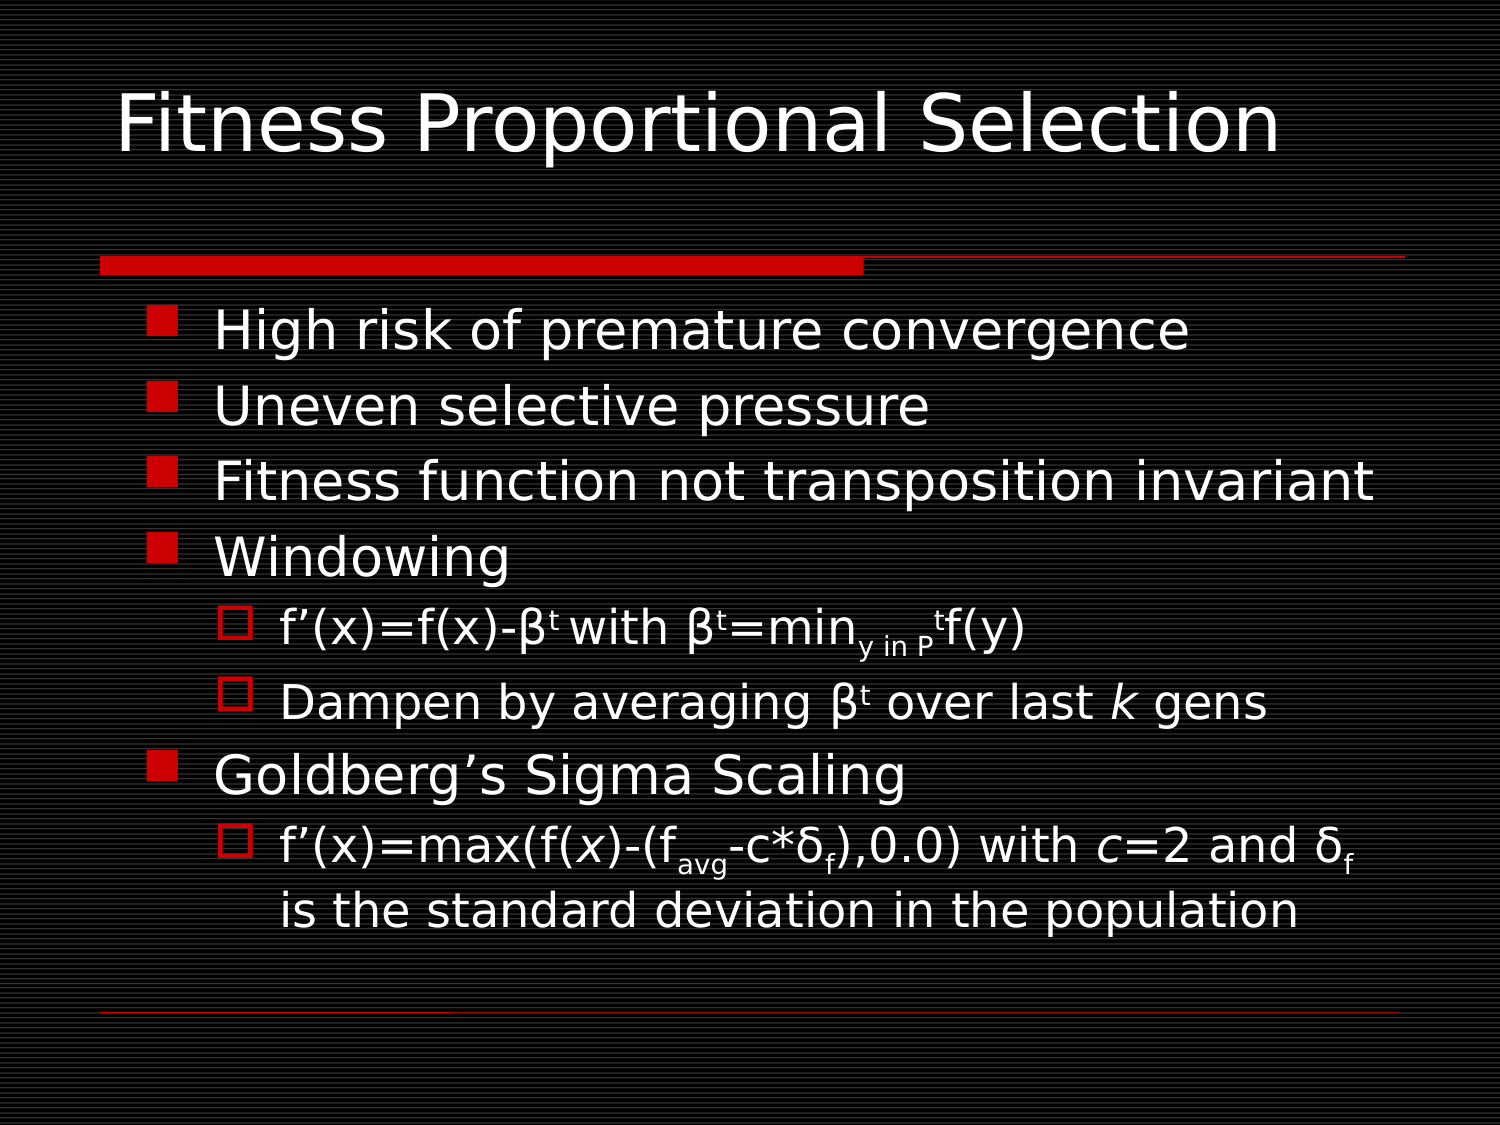

# Fitness Proportional Selection
High risk of premature convergence
Uneven selective pressure
Fitness function not transposition invariant
Windowing
f’(x)=f(x)-βt with βt=miny in Ptf(y)
Dampen by averaging βt over last k gens
Goldberg’s Sigma Scaling
f’(x)=max(f(x)-(favg-c*δf),0.0) with c=2 and δf is the standard deviation in the population